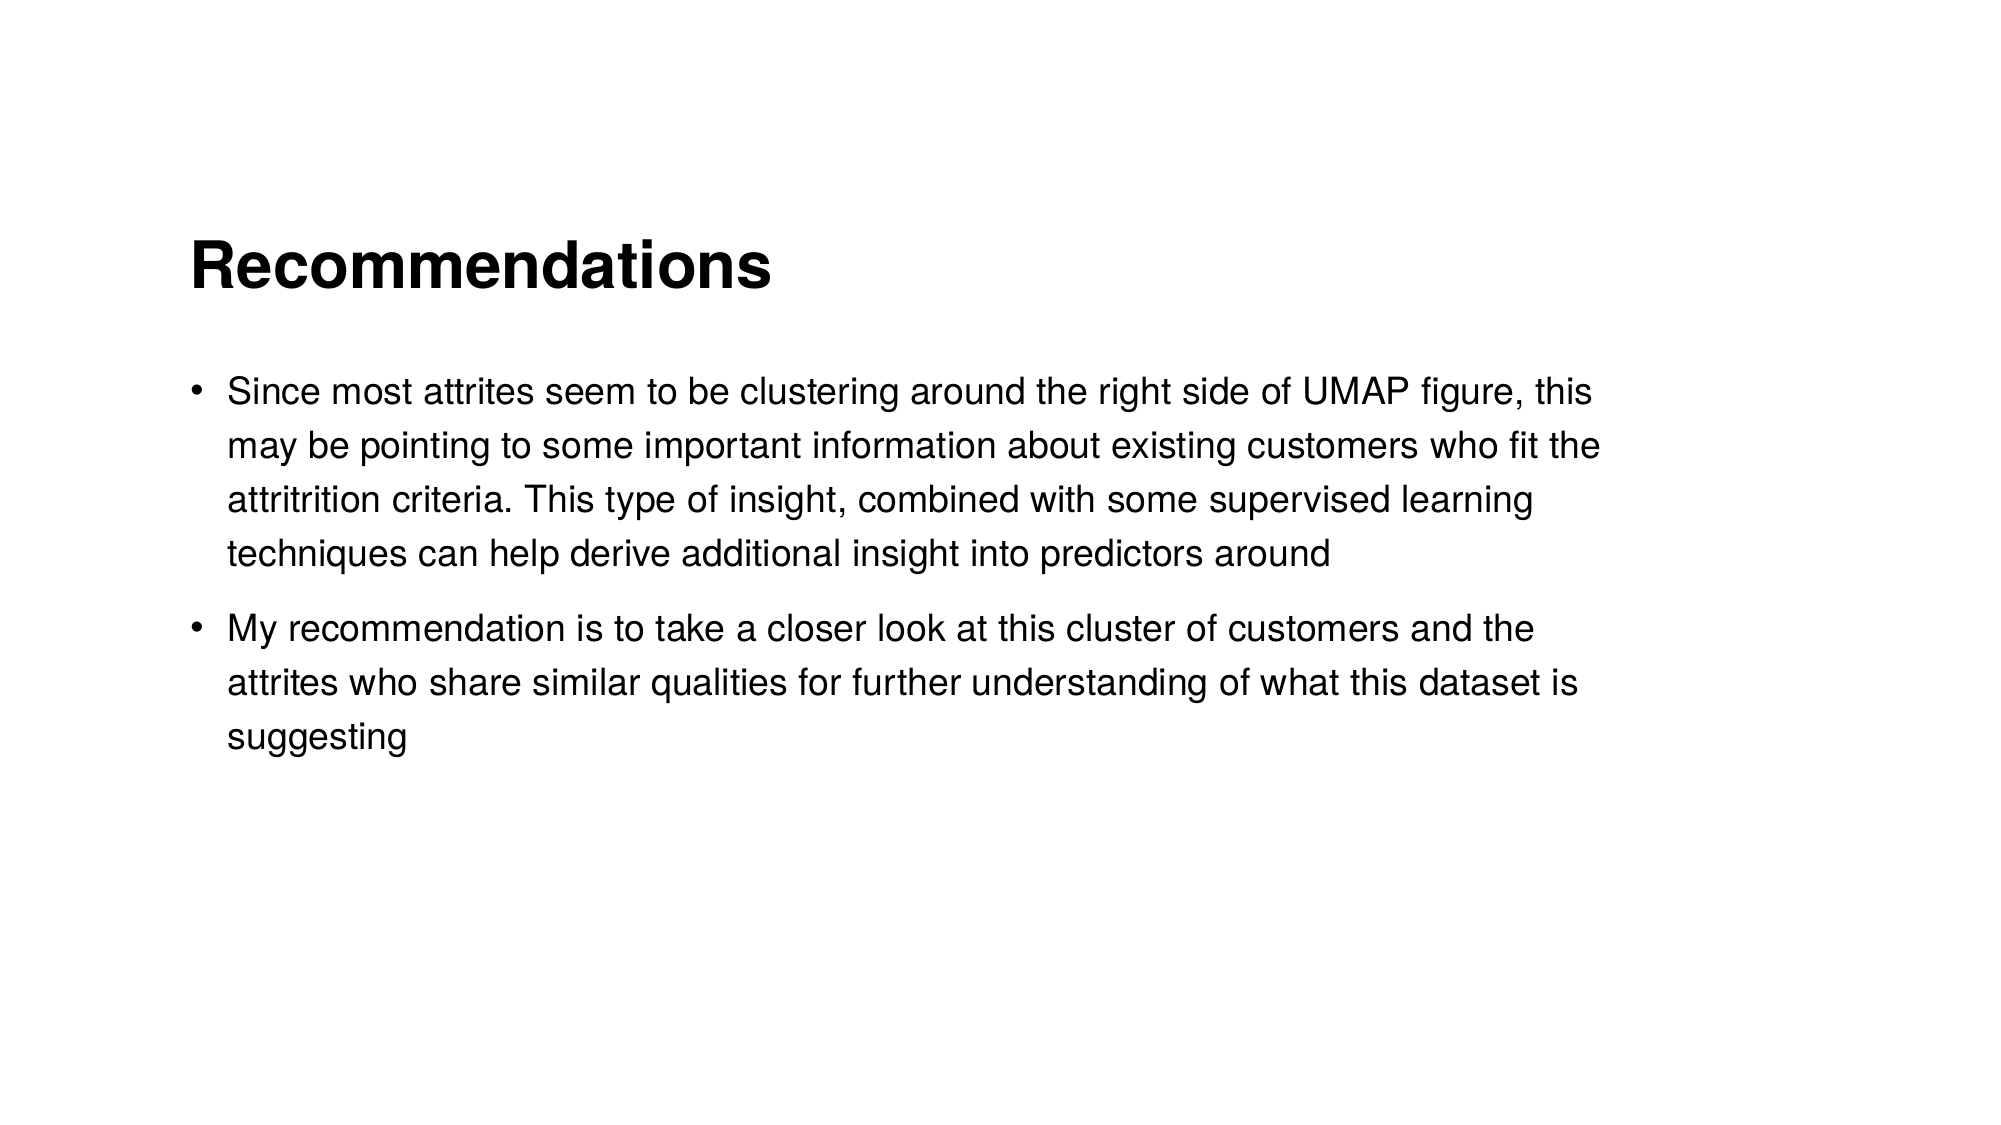

# Recommendations
Since most attrites seem to be clustering around the right side of UMAP figure, this may be pointing to some important information about existing customers who fit the attritrition criteria. This type of insight, combined with some supervised learning techniques can help derive additional insight into predictors around
My recommendation is to take a closer look at this cluster of customers and the attrites who share similar qualities for further understanding of what this dataset is suggesting